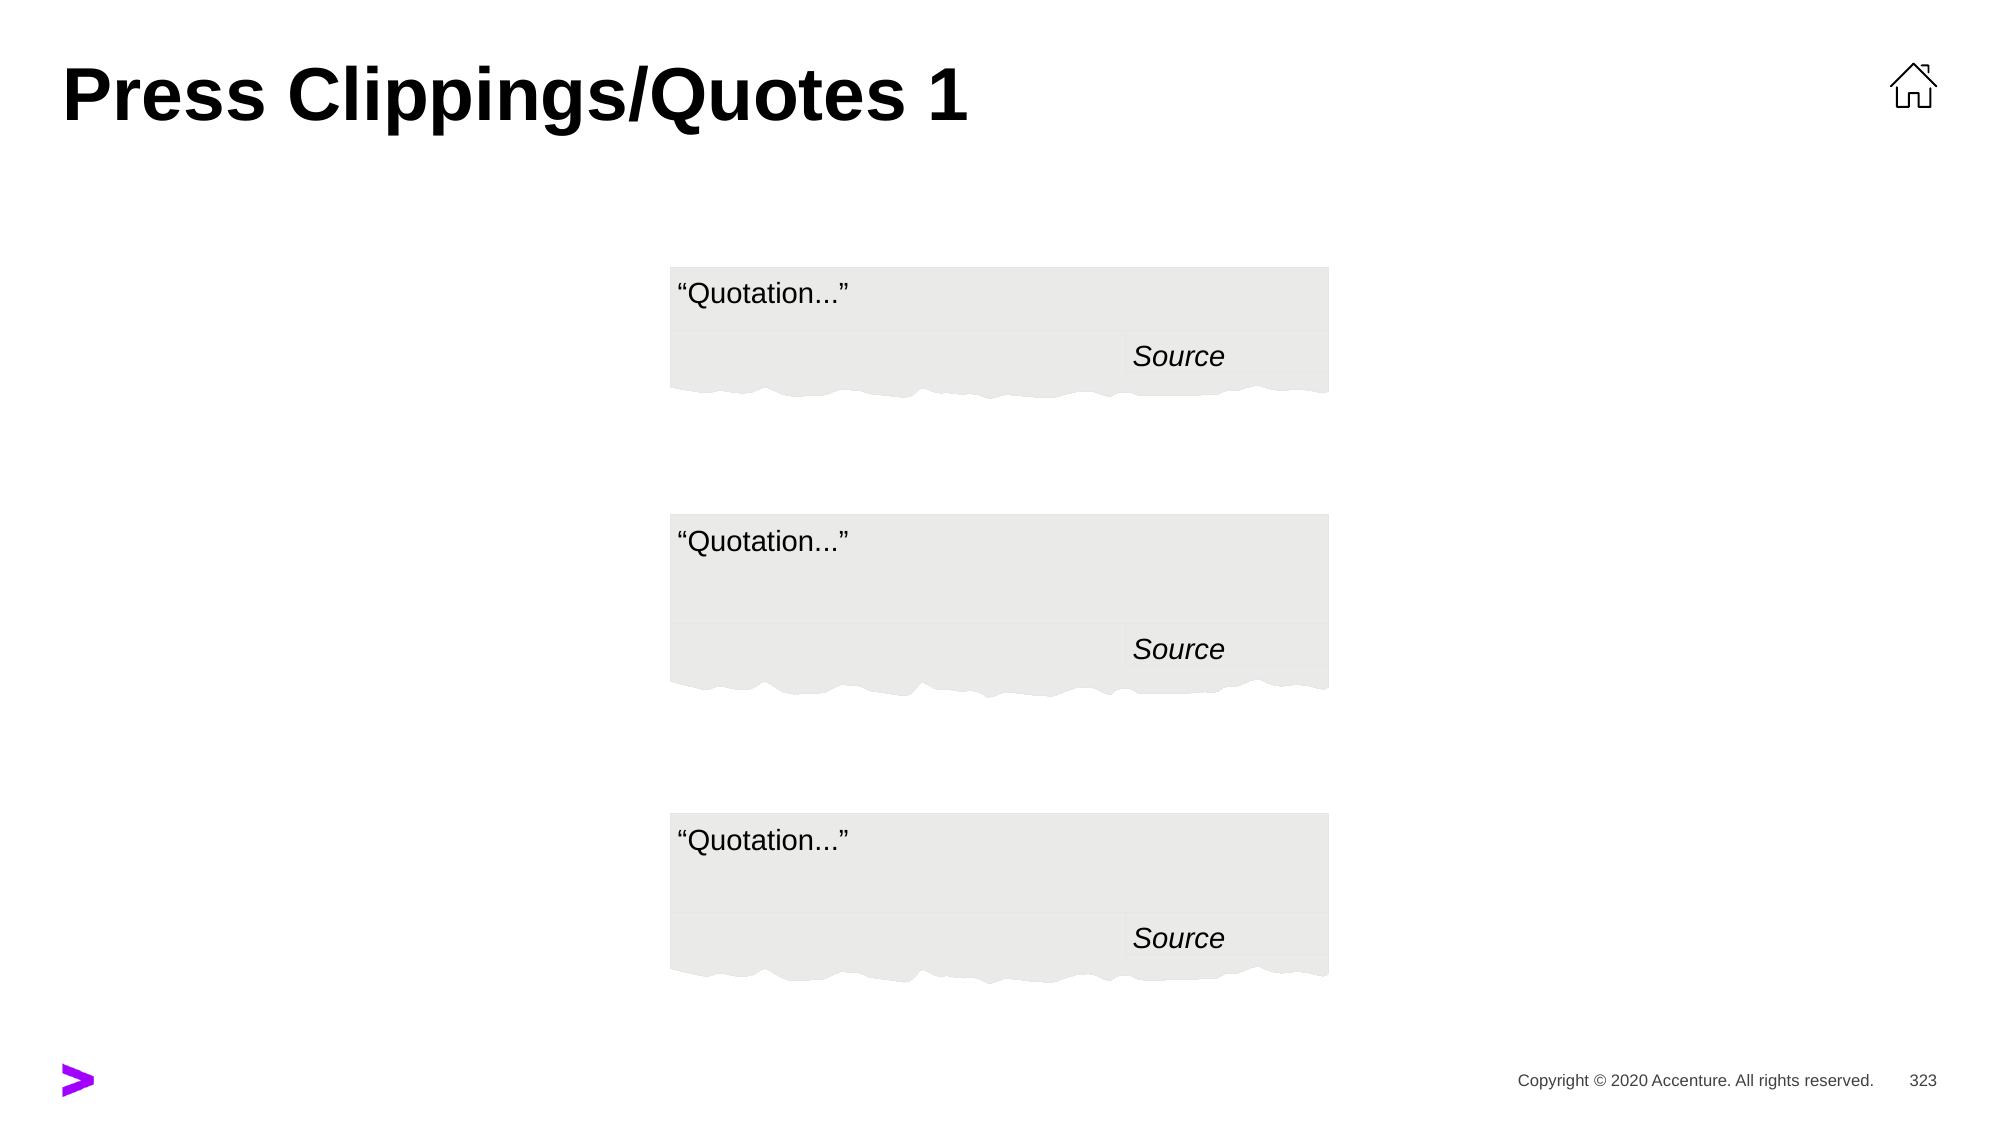

# Press Clippings/Quotes 1

“Quotation...”
Source

“Quotation...”
Source

“Quotation...”
Source